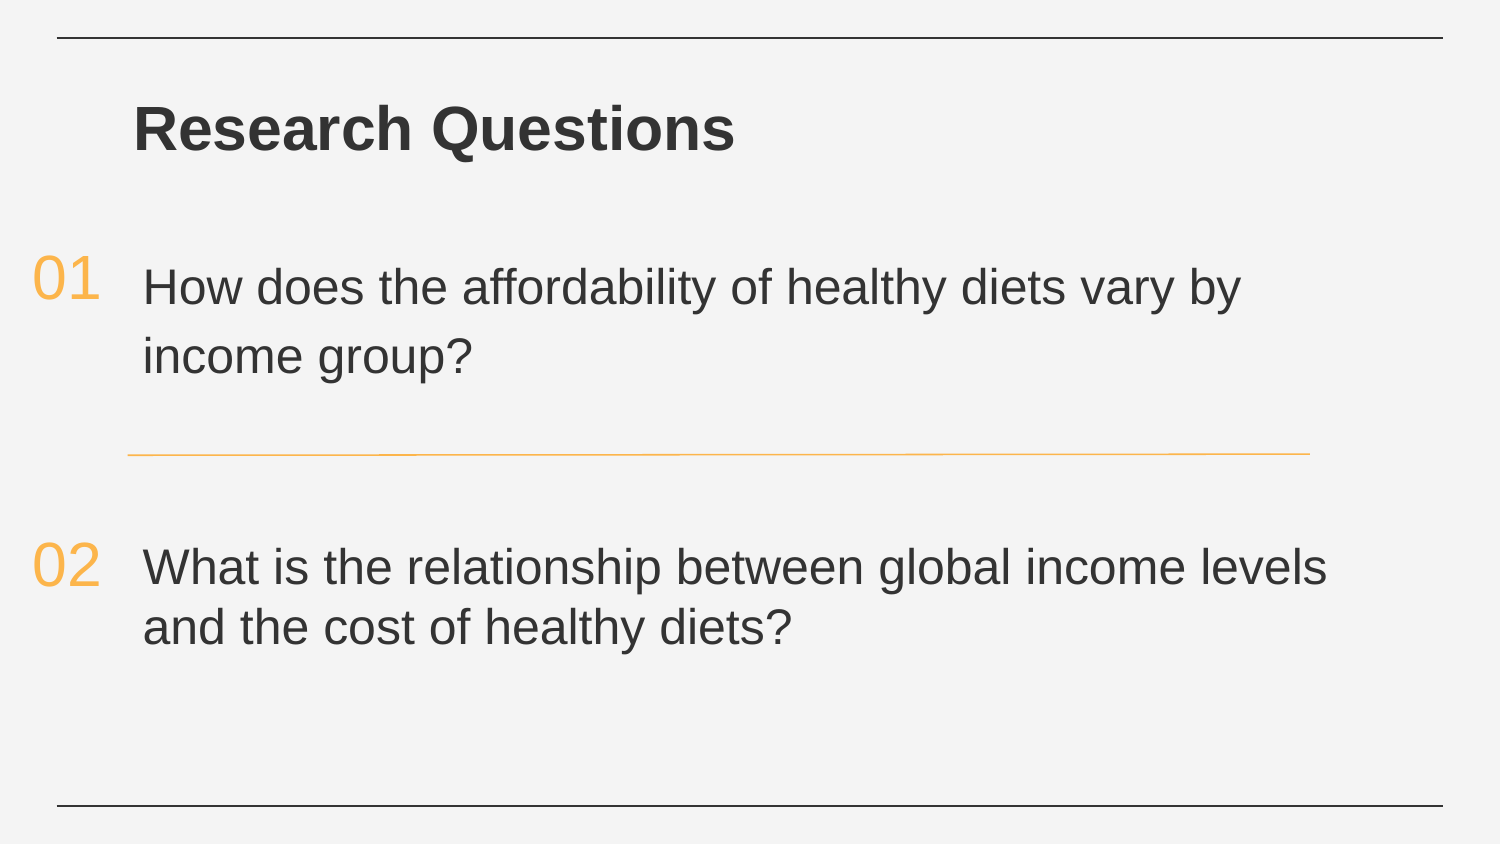

# Research Questions
How does the affordability of healthy diets vary by income group?
01
What is the relationship between global income levels and the cost of healthy diets?
02